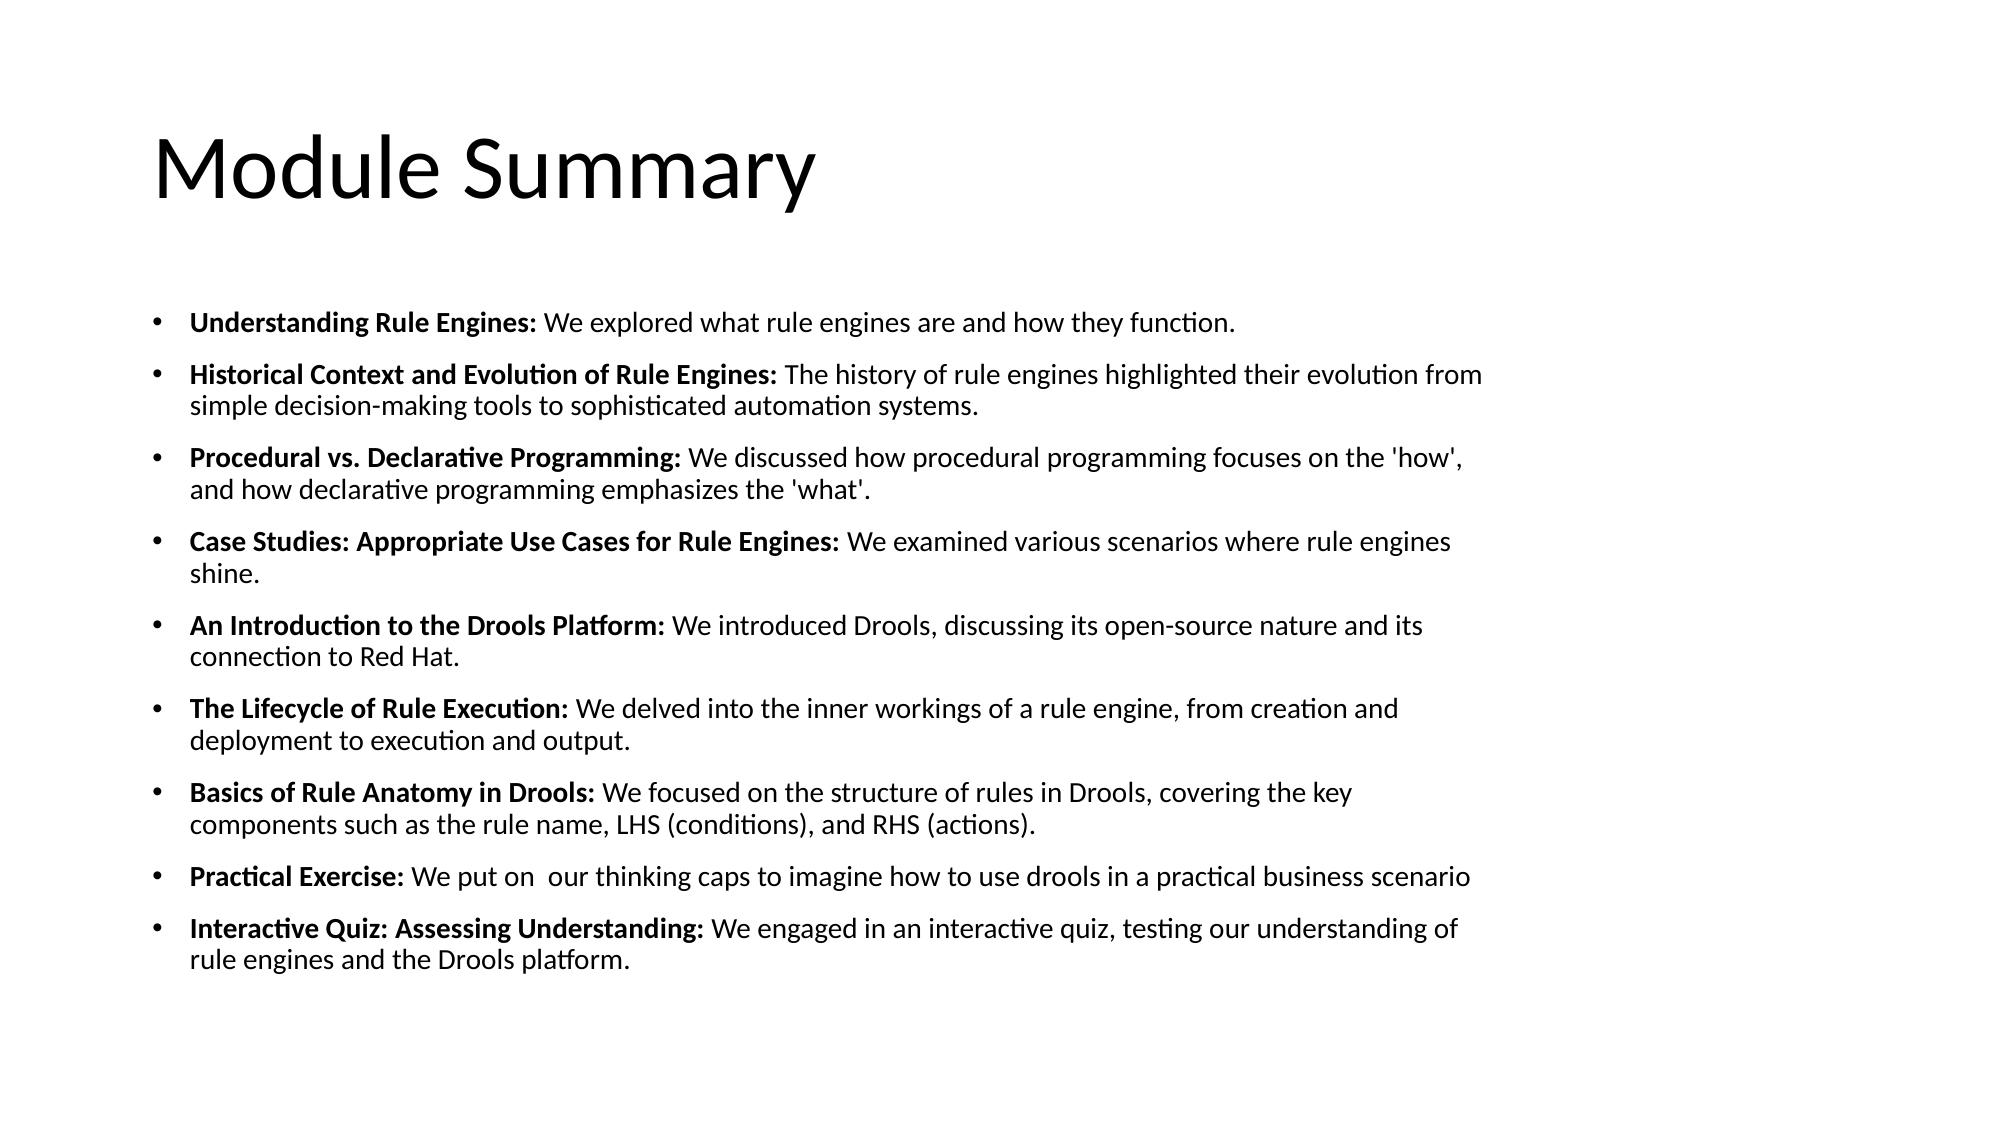

# Module Summary
Understanding Rule Engines: We explored what rule engines are and how they function.
Historical Context and Evolution of Rule Engines: The history of rule engines highlighted their evolution from simple decision-making tools to sophisticated automation systems.
Procedural vs. Declarative Programming: We discussed how procedural programming focuses on the 'how', and how declarative programming emphasizes the 'what'.
Case Studies: Appropriate Use Cases for Rule Engines: We examined various scenarios where rule engines shine.
An Introduction to the Drools Platform: We introduced Drools, discussing its open-source nature and its connection to Red Hat.
The Lifecycle of Rule Execution: We delved into the inner workings of a rule engine, from creation and deployment to execution and output.
Basics of Rule Anatomy in Drools: We focused on the structure of rules in Drools, covering the key components such as the rule name, LHS (conditions), and RHS (actions).
Practical Exercise: We put on  our thinking caps to imagine how to use drools in a practical business scenario
Interactive Quiz: Assessing Understanding: We engaged in an interactive quiz, testing our understanding of rule engines and the Drools platform.